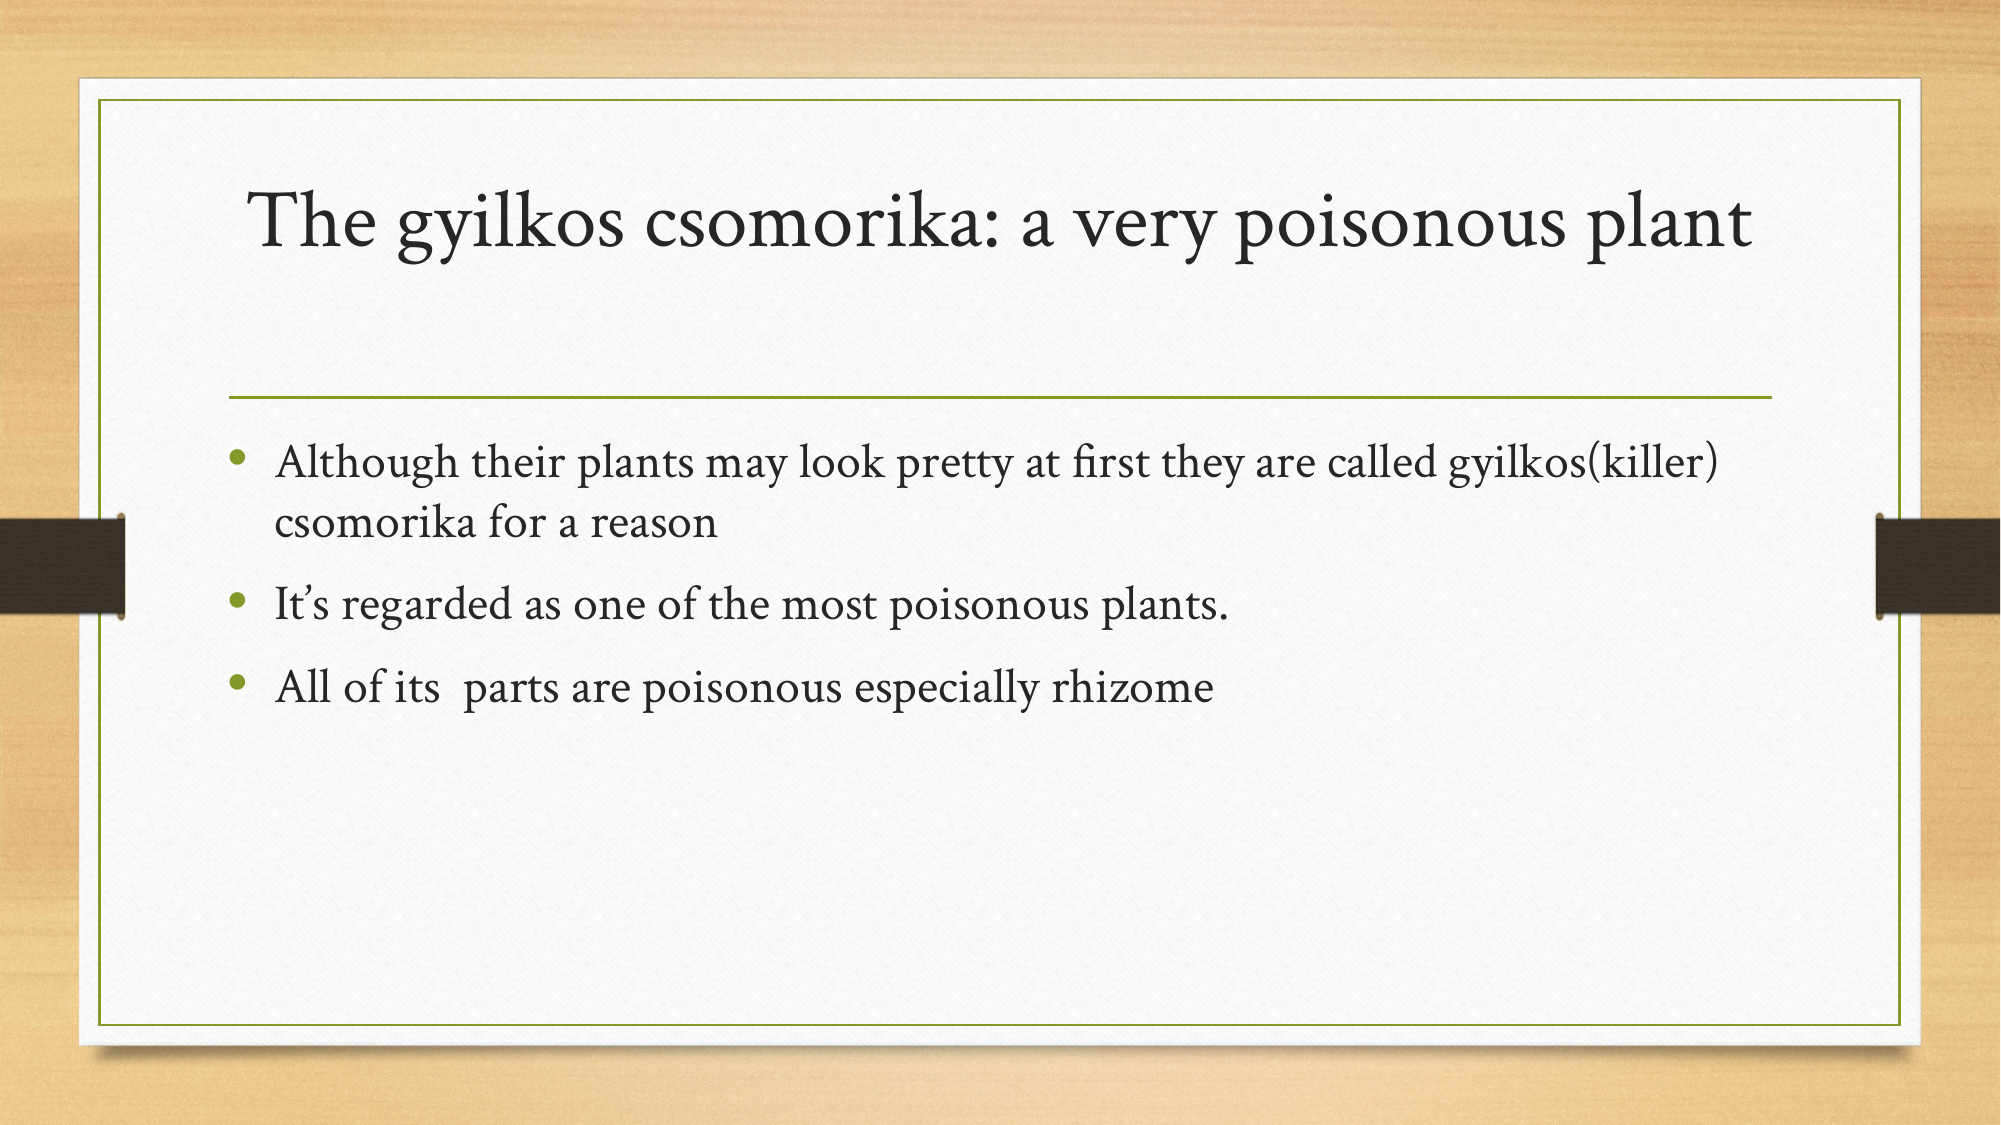

# The gyilkos csomorika: a very poisonous plant

Although their plants may look pretty at first they are called gyilkos(killer) csomorika for a reason
It’s regarded as one of the most poisonous plants.
All of its  parts are poisonous especially rhizome